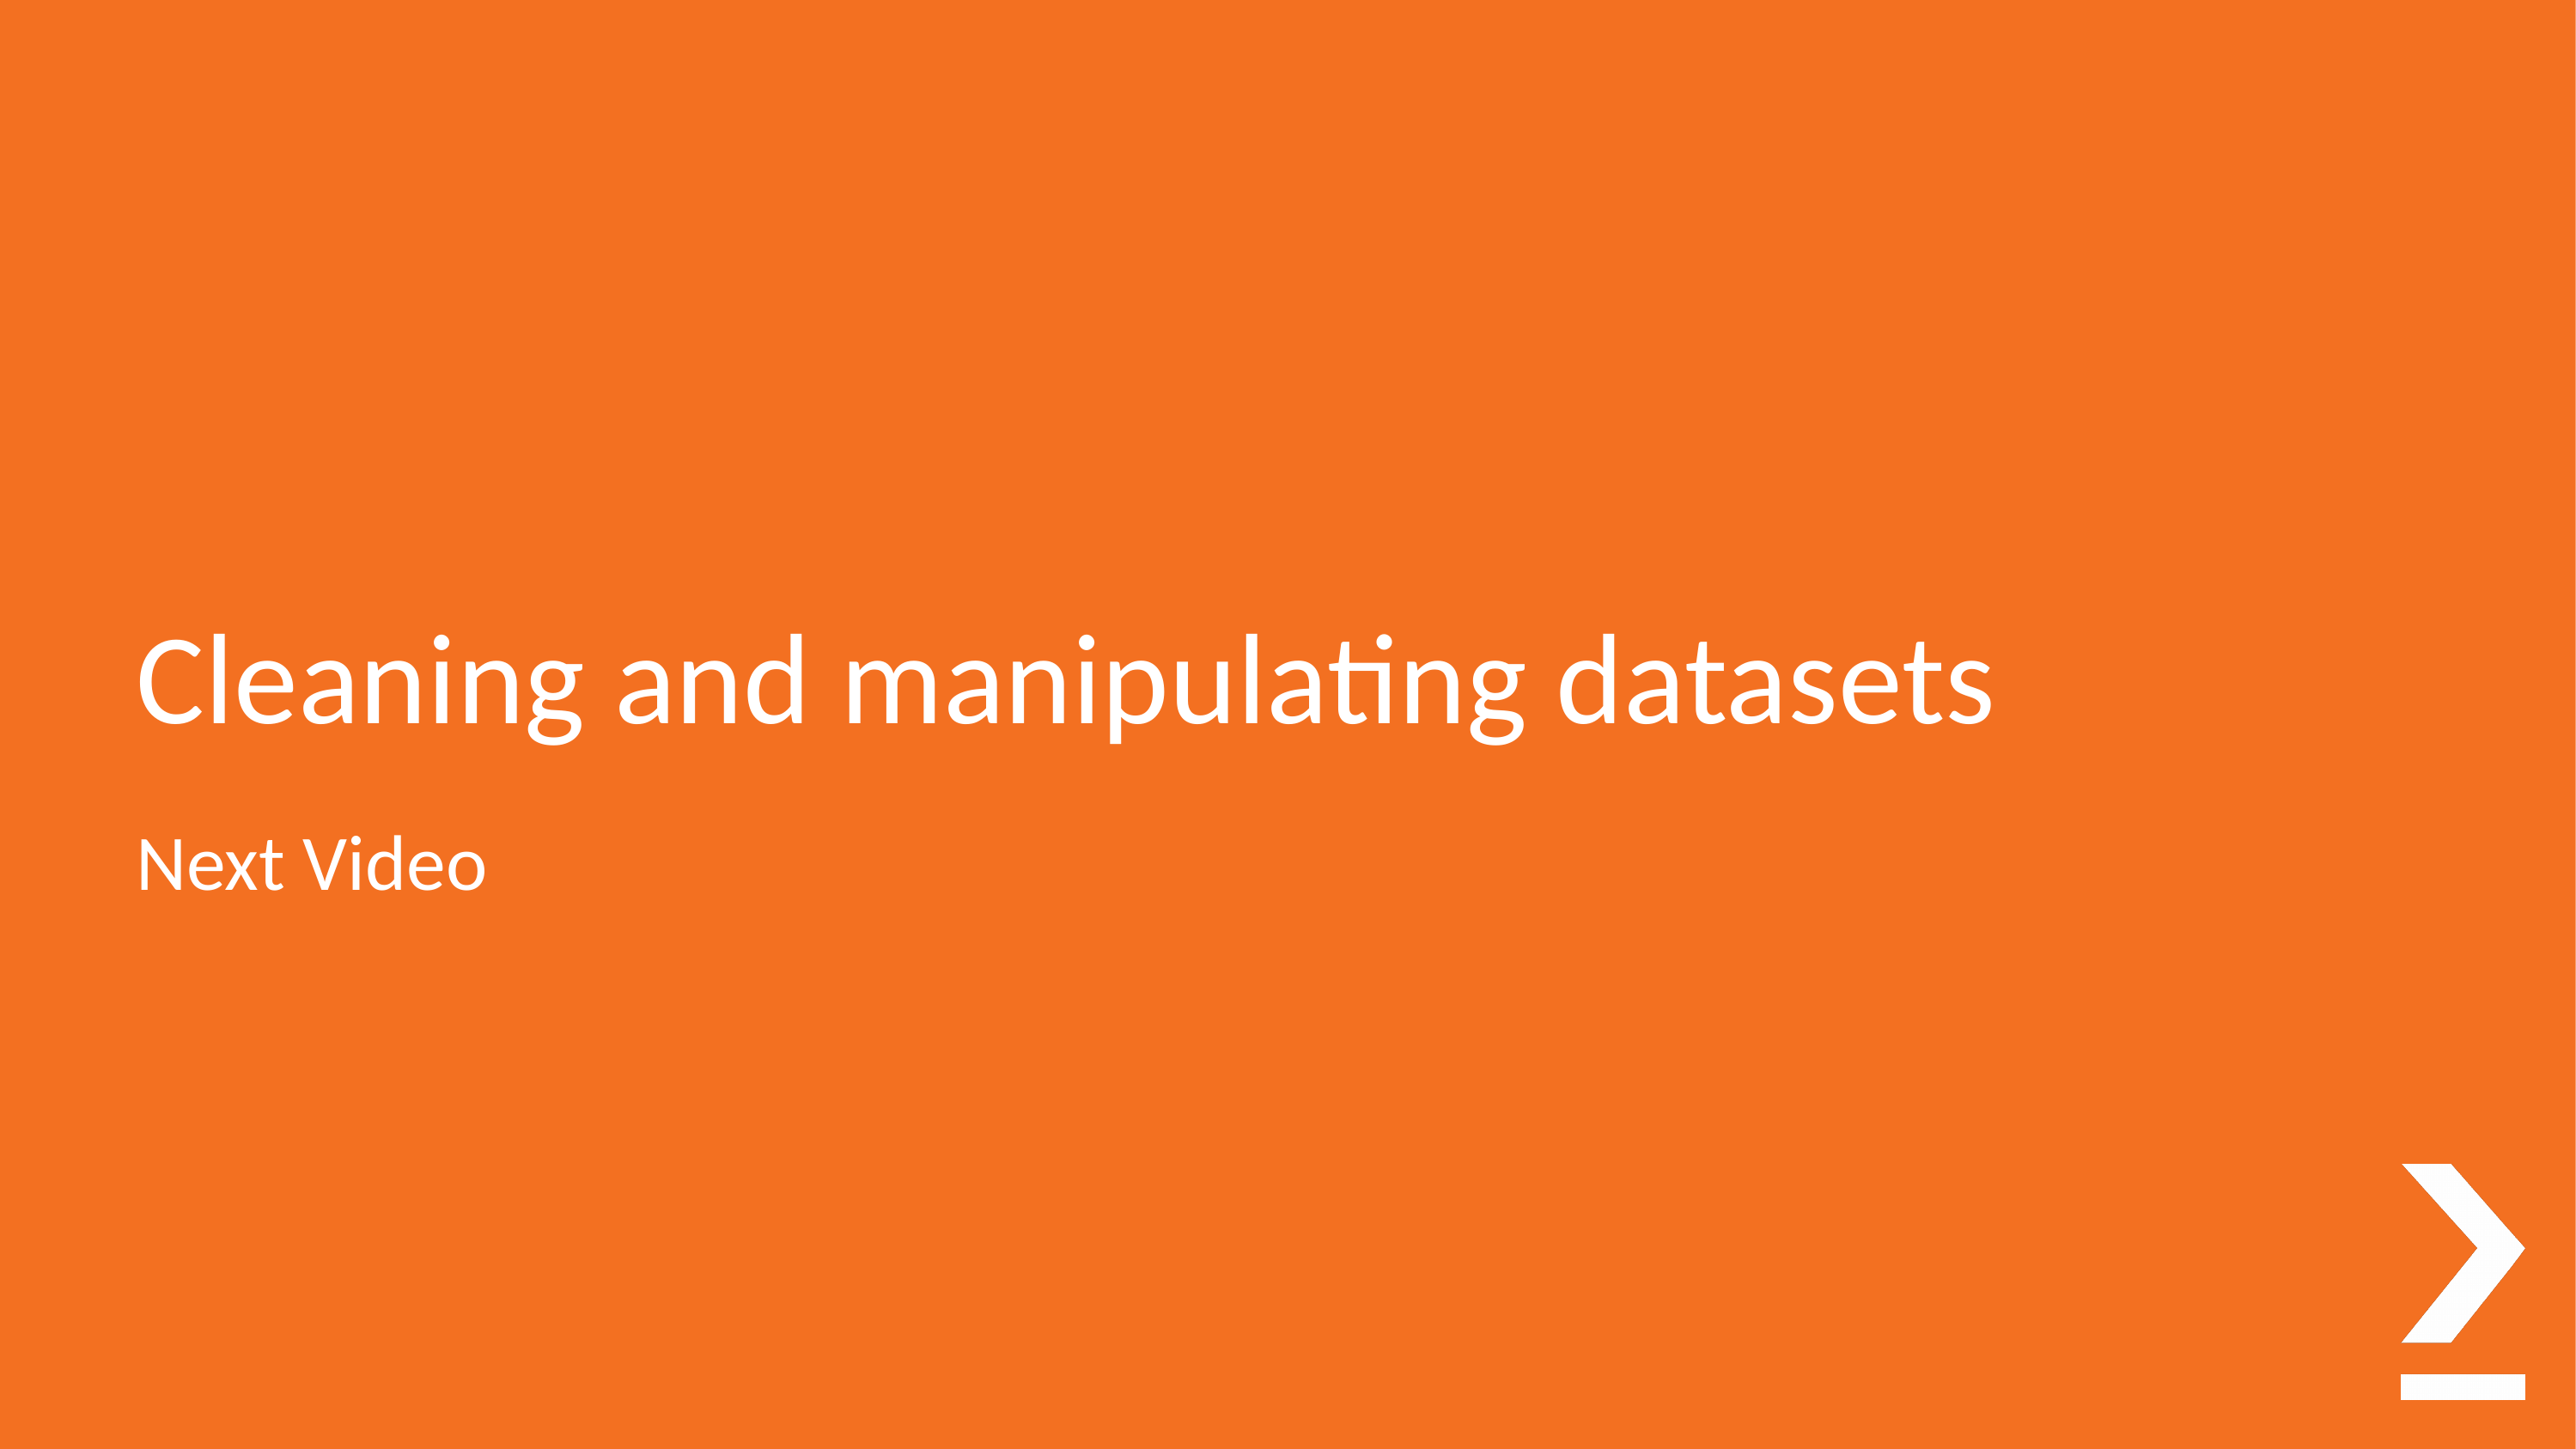

# Cleaning and manipulating datasets
Next Video